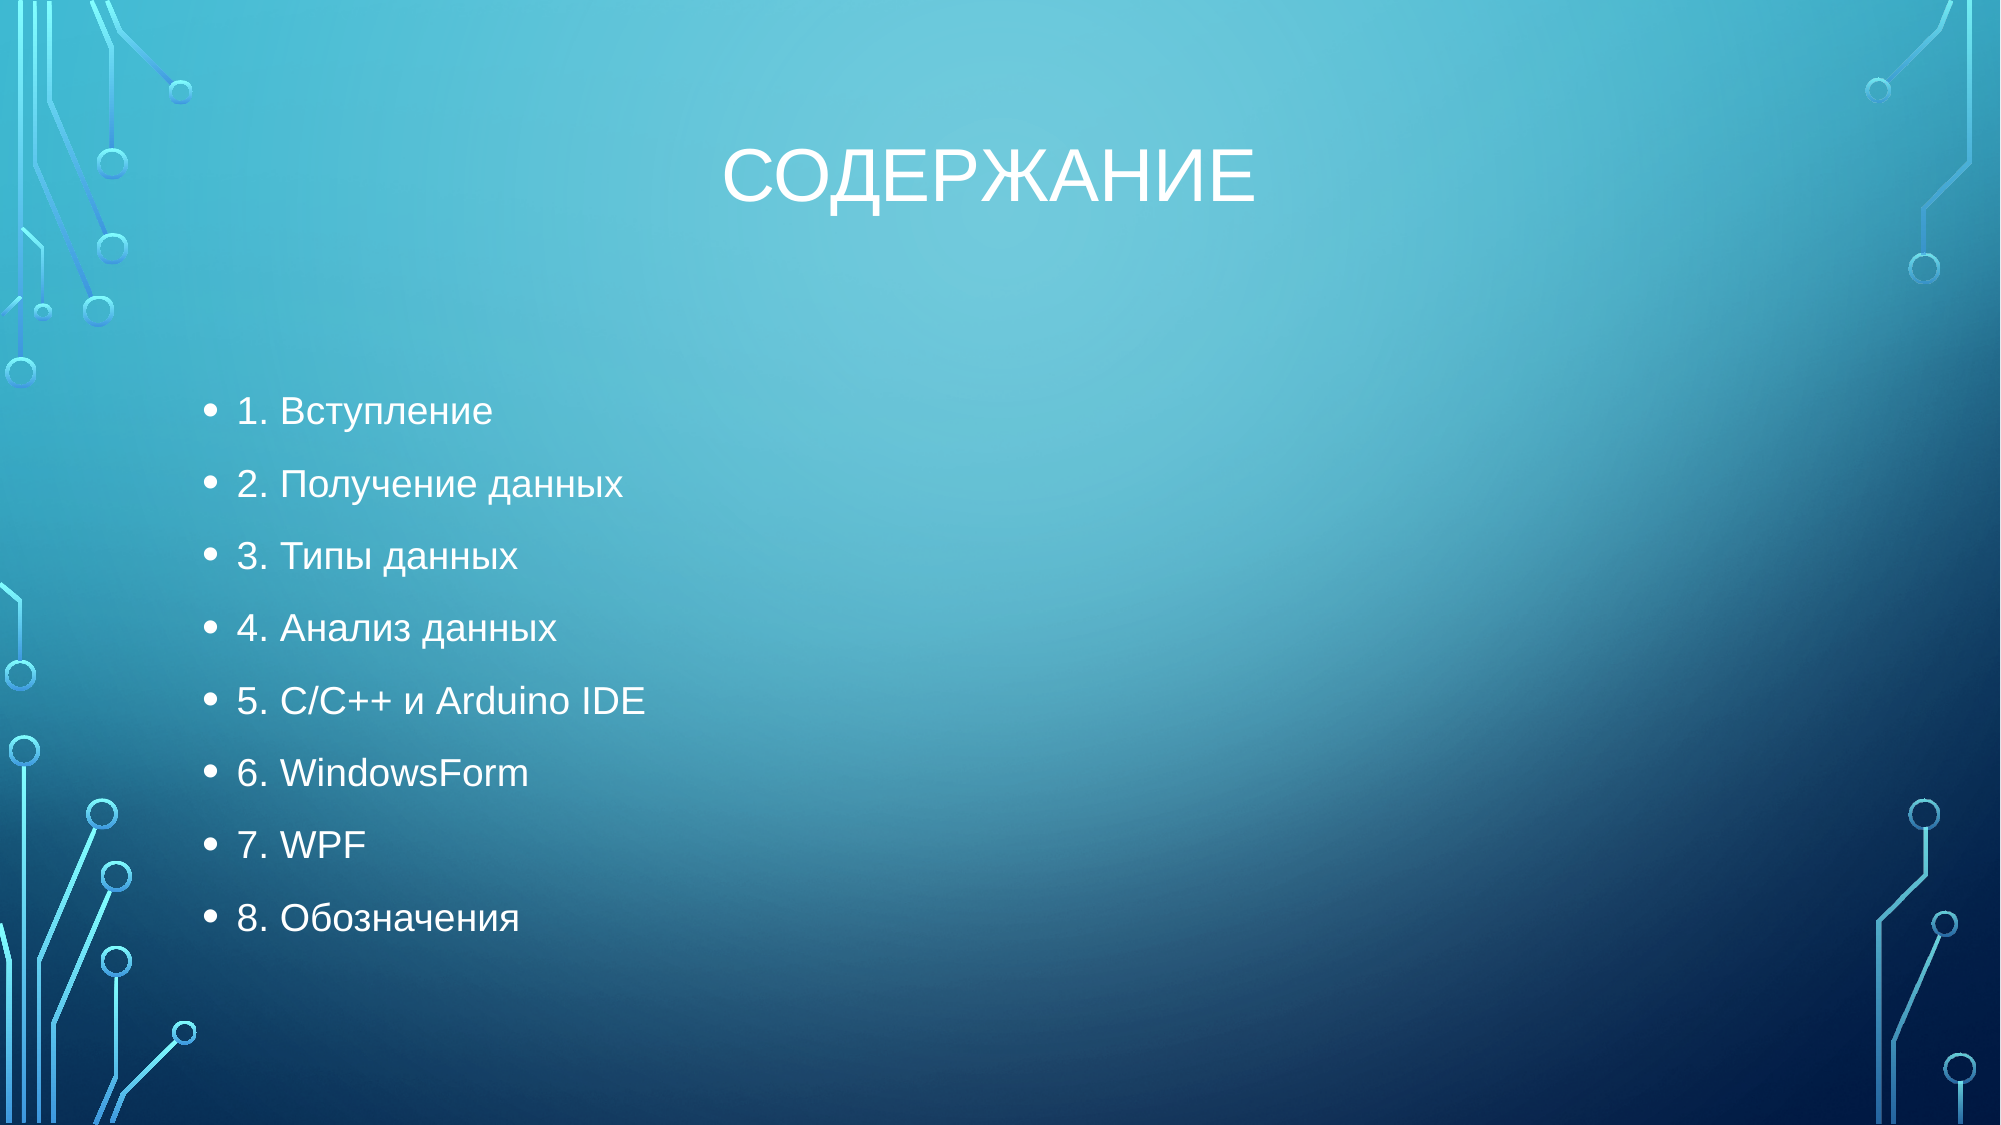

# содержание
1. Вступление
2. Получение данных
3. Типы данных
4. Анализ данных
5. С/С++ и Arduino IDE
6. WindowsForm
7. WPF
8. Обозначения